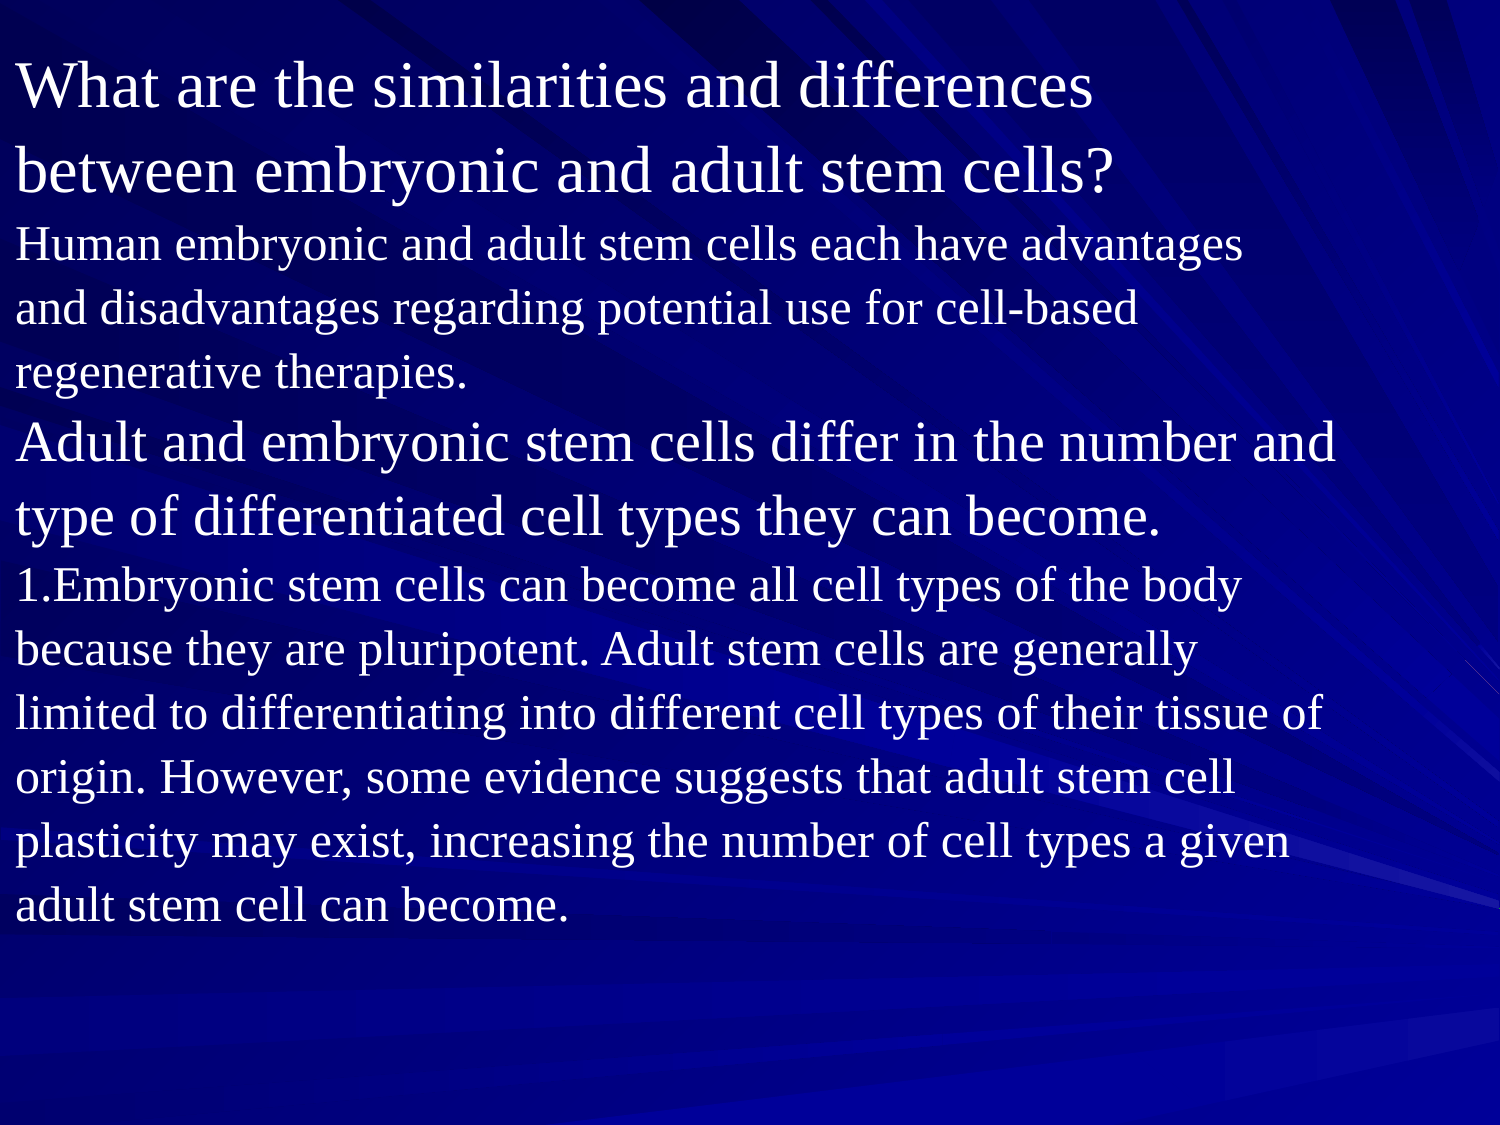

What are the similarities and differences
between embryonic and adult stem cells?
Human embryonic and adult stem cells each have advantages
and disadvantages regarding potential use for cell-based
regenerative therapies.
Adult and embryonic stem cells differ in the number and
type of differentiated cell types they can become.
1.Embryonic stem cells can become all cell types of the body
because they are pluripotent. Adult stem cells are generally
limited to differentiating into different cell types of their tissue of
origin. However, some evidence suggests that adult stem cell
plasticity may exist, increasing the number of cell types a given
adult stem cell can become.